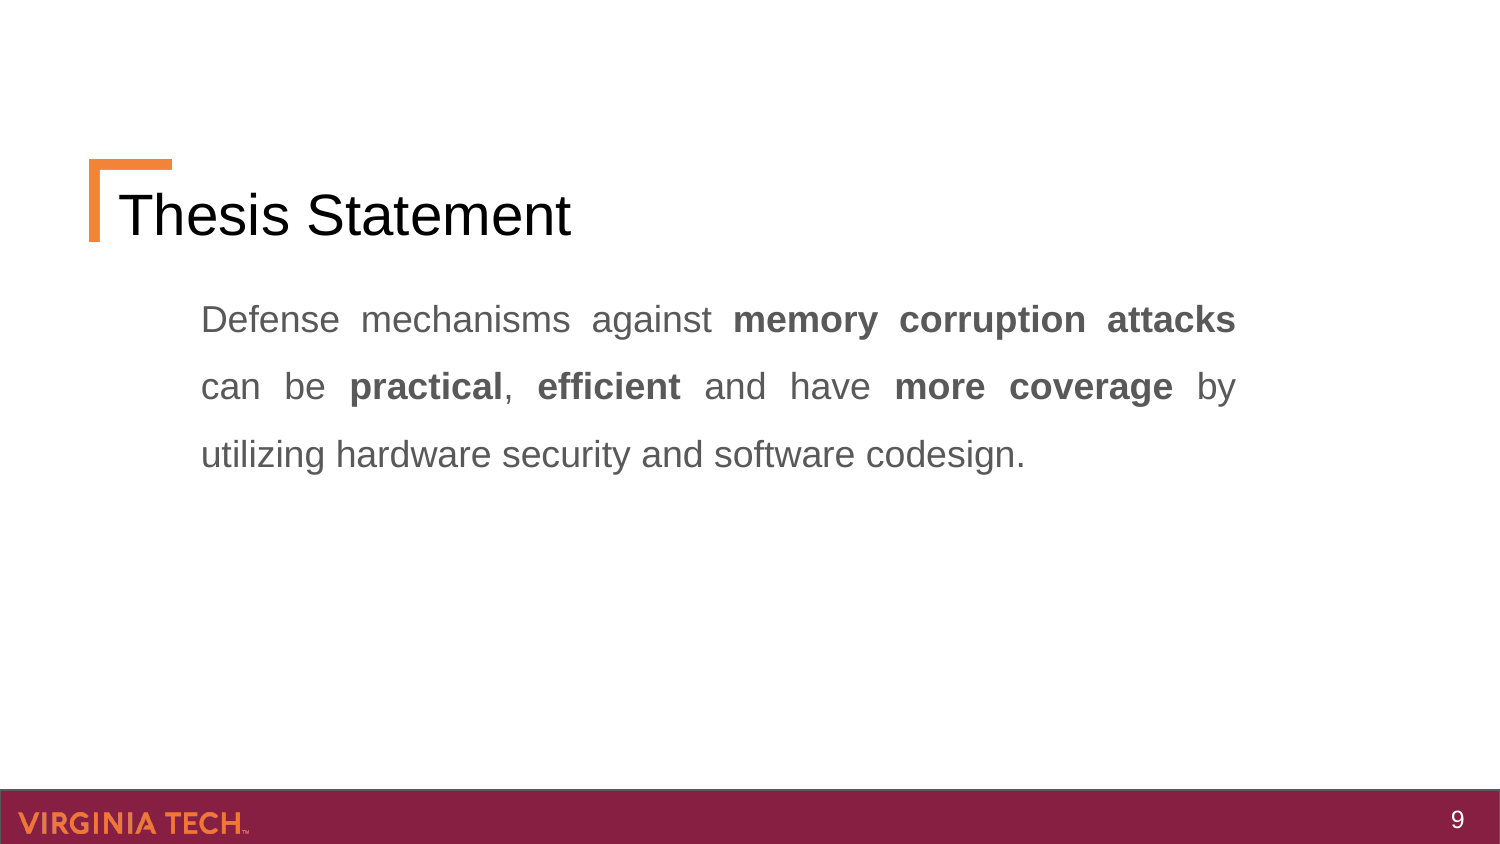

Thesis Statement
Defense mechanisms against memory corruption attacks can be practical, efficient and have more coverage by utilizing hardware security and software codesign.
9